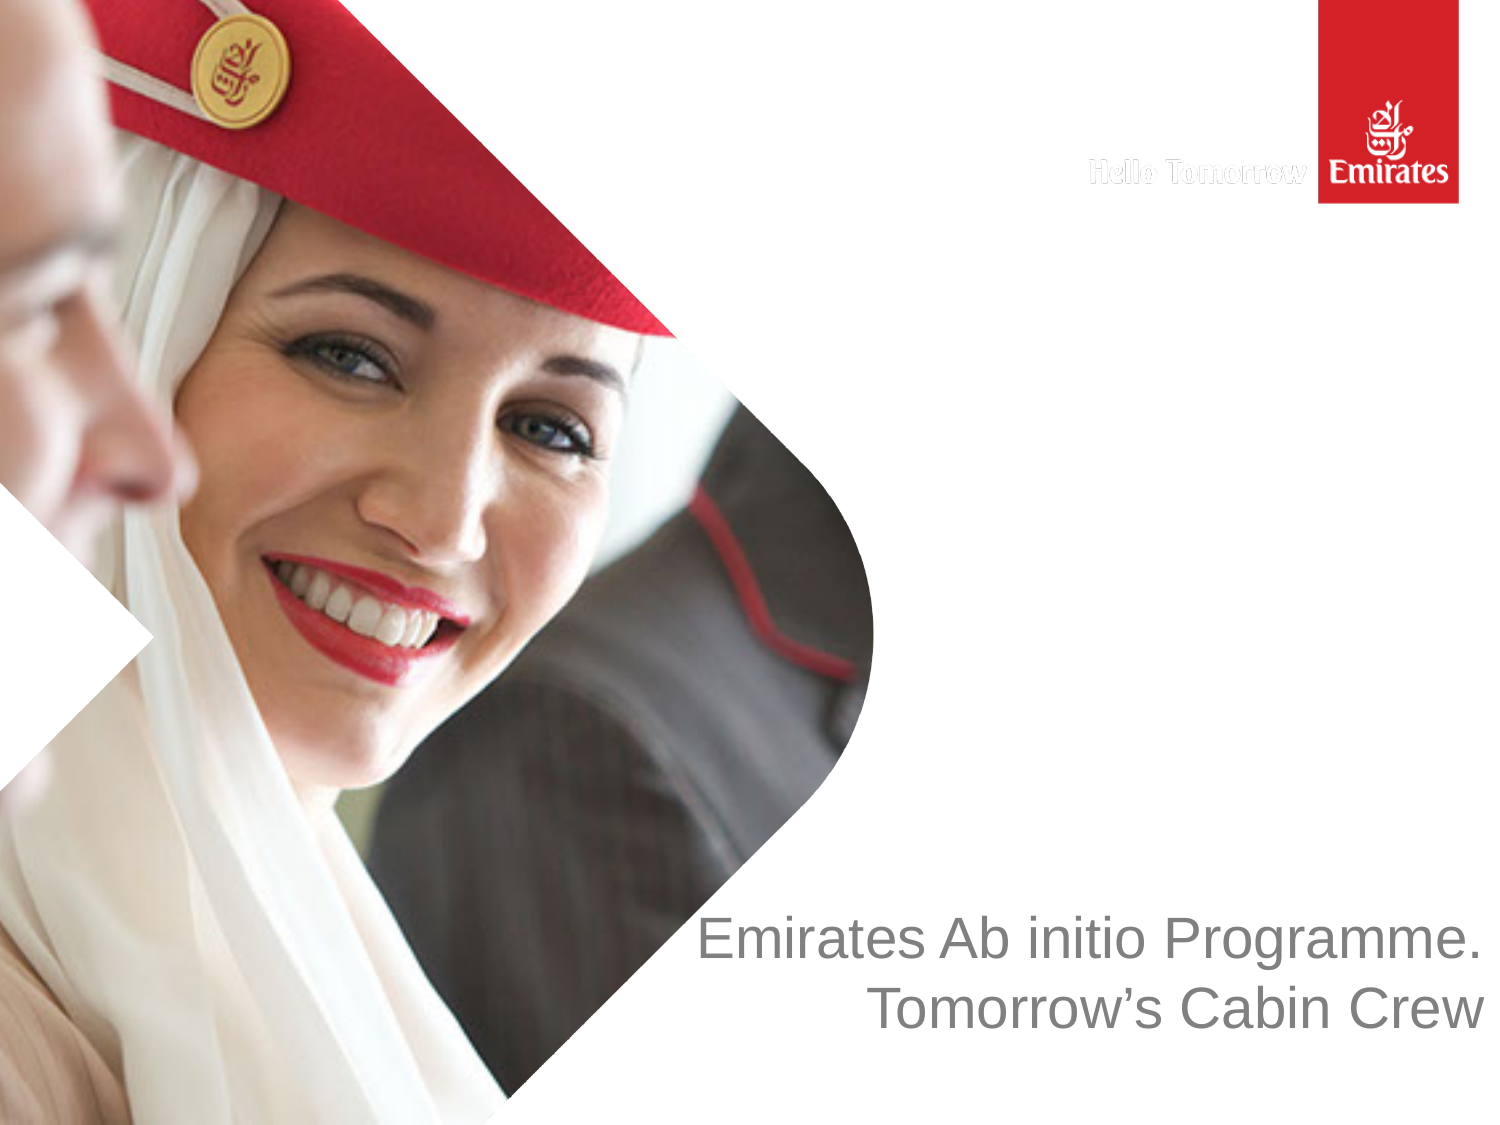

Emirates Ab initio Programme. Tomorrow’s Cabin Crew